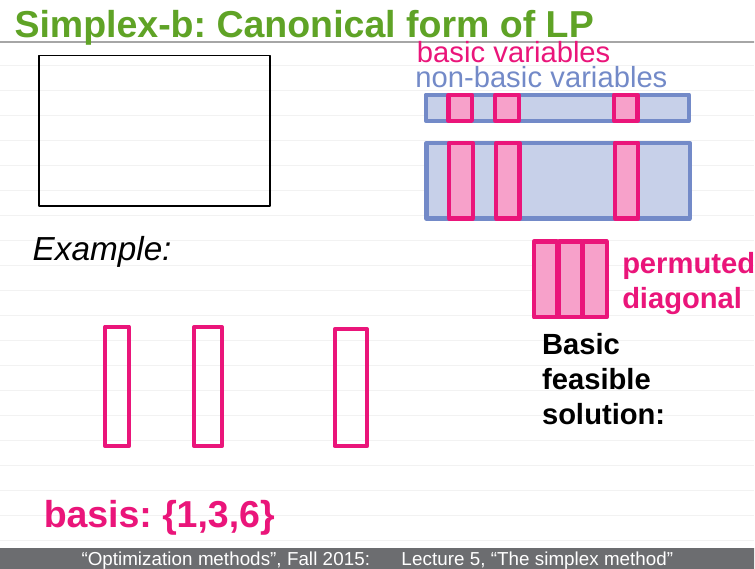

# Simplex-b: Canonical form of LP
basic variables
non-basic variables

permuted diagonal

Example:

Basic feasible solution:
basis: {1,3,6}